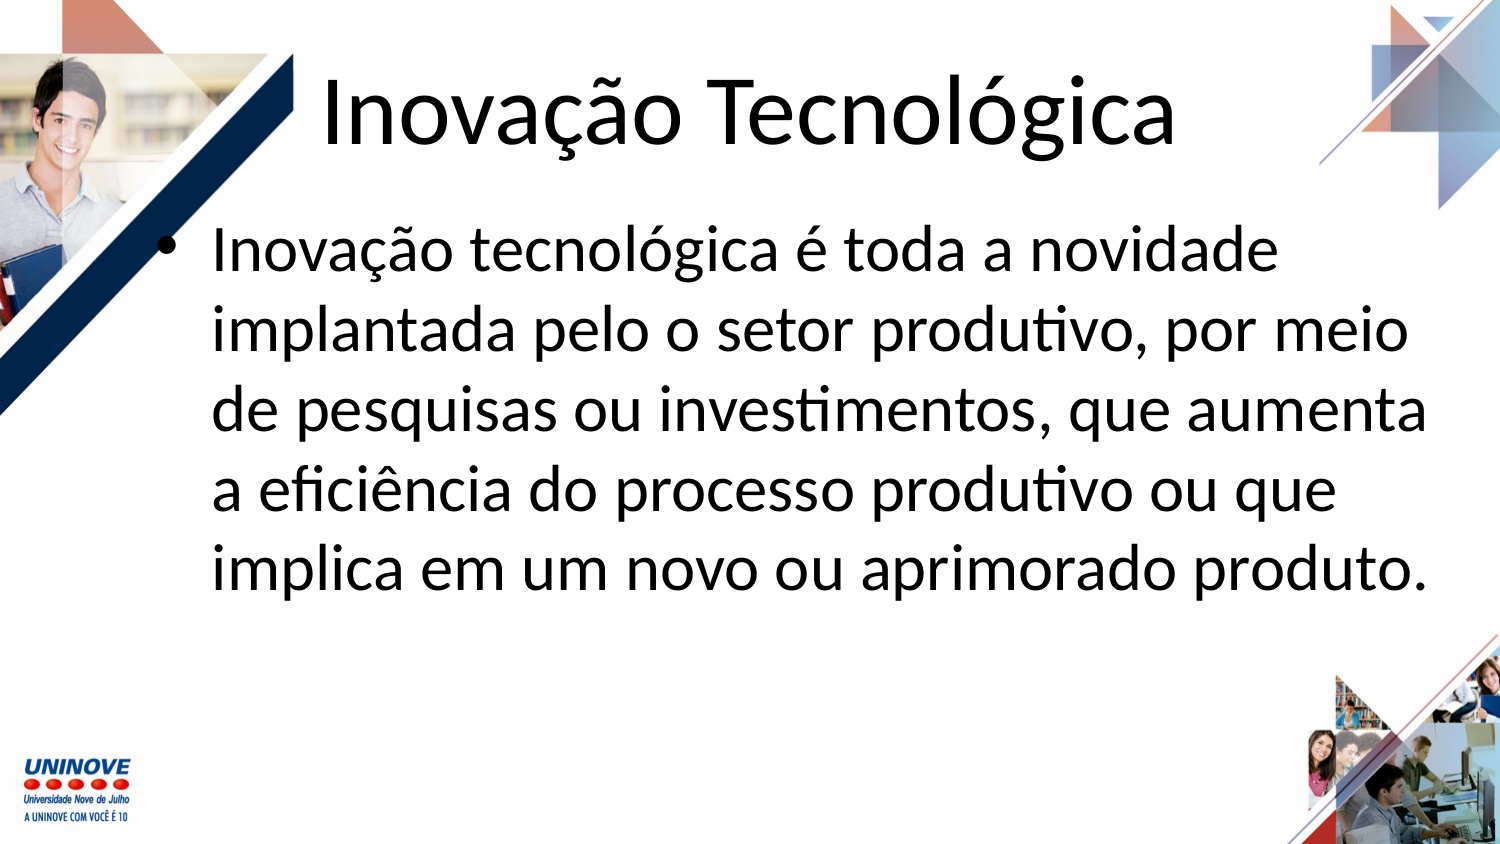

# Inovação Tecnológica
Inovação tecnológica é toda a novidade implantada pelo o setor produtivo, por meio de pesquisas ou investimentos, que aumenta a eficiência do processo produtivo ou que implica em um novo ou aprimorado produto.